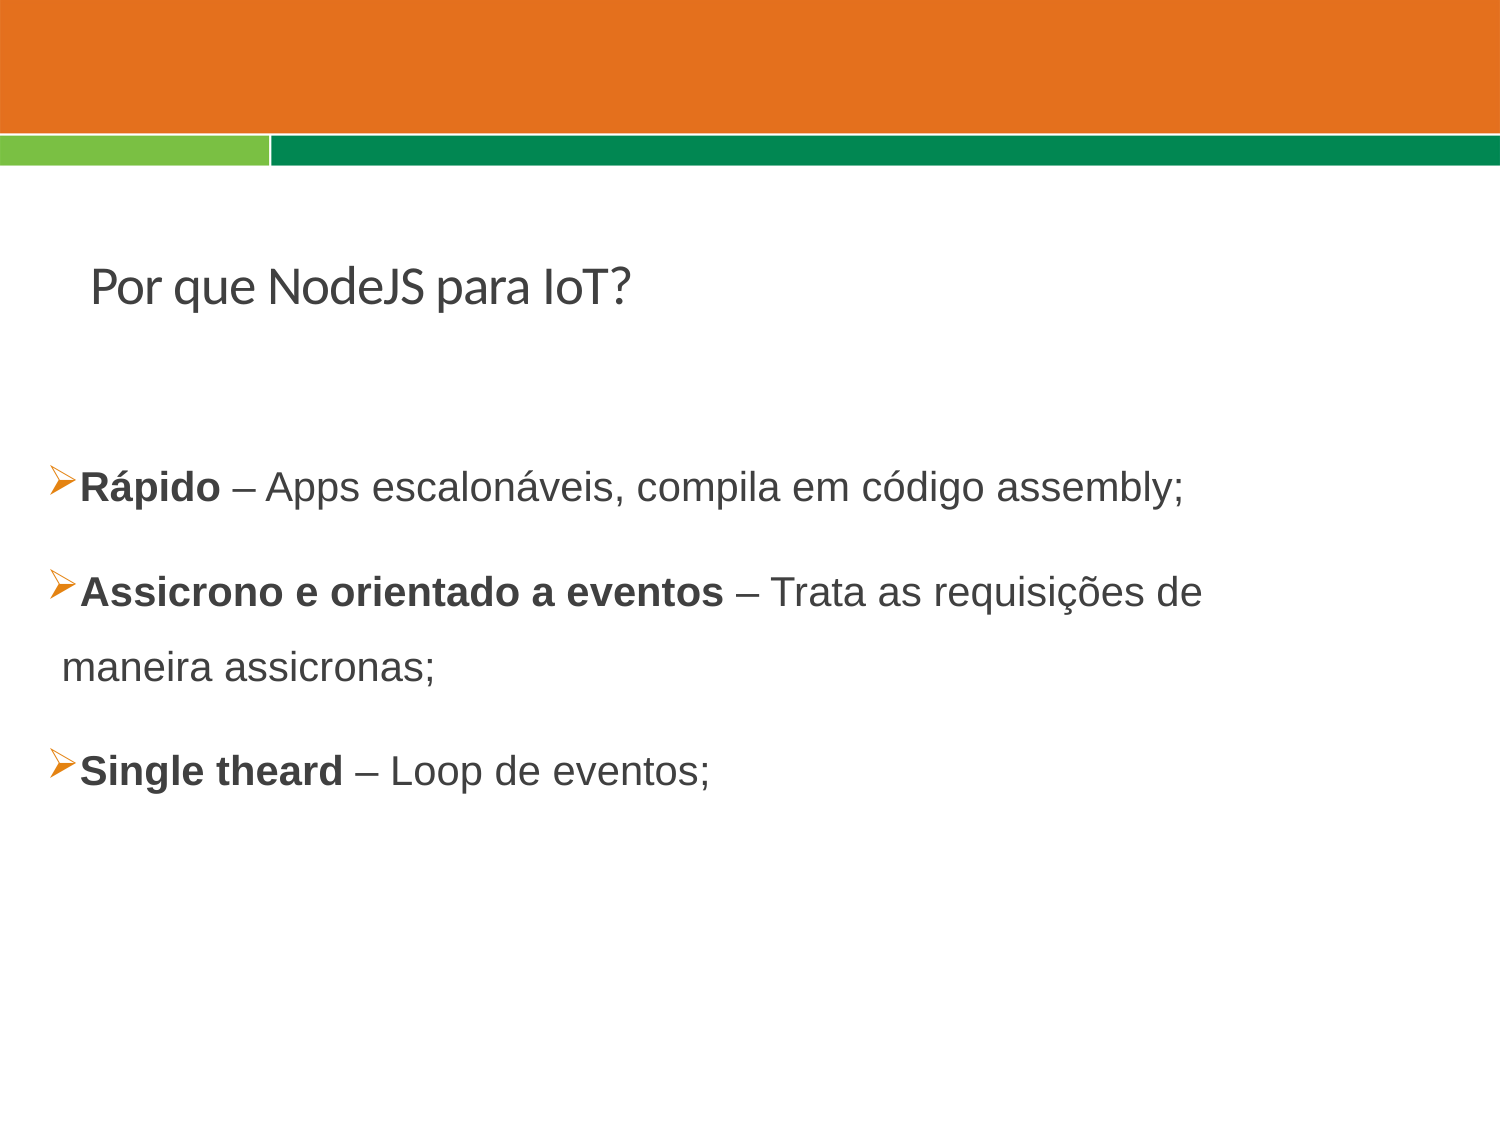

# Por que NodeJS para IoT?
Rápido – Apps escalonáveis, compila em código assembly;
Assicrono e orientado a eventos – Trata as requisições de maneira assicronas;
Single theard – Loop de eventos;